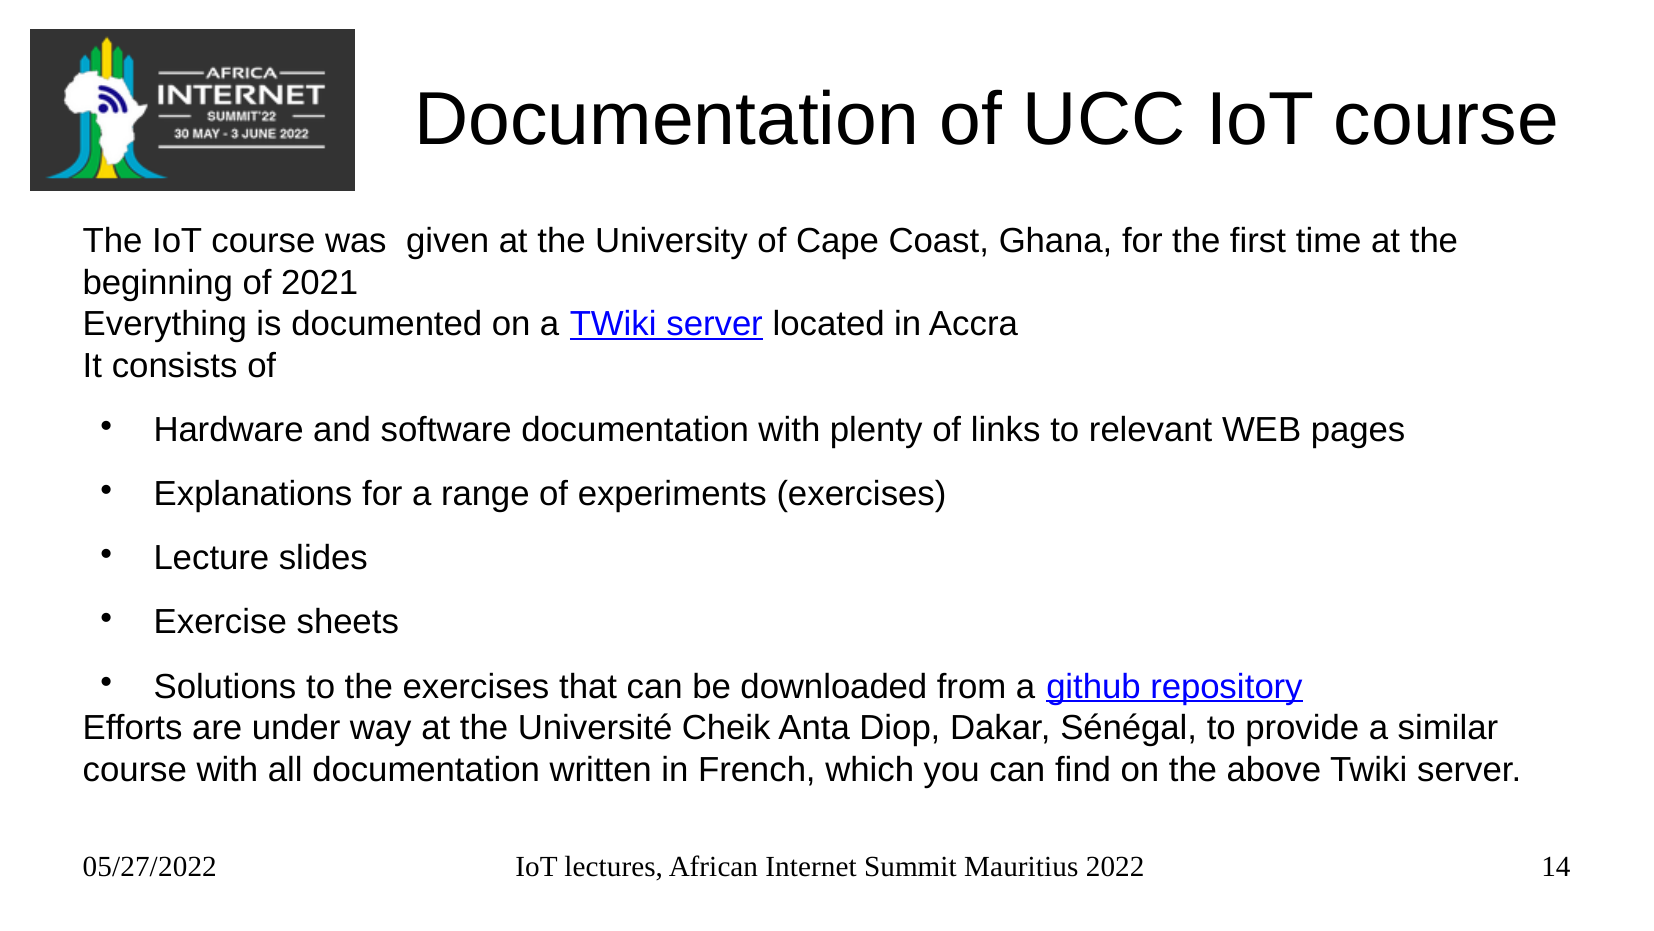

# Documentation of UCC IoT course
The IoT course was  given at the University of Cape Coast, Ghana, for the first time at the beginning of 2021
Everything is documented on a TWiki server located in Accra
It consists of
Hardware and software documentation with plenty of links to relevant WEB pages
Explanations for a range of experiments (exercises)
Lecture slides
Exercise sheets
Solutions to the exercises that can be downloaded from a github repository
Efforts are under way at the Université Cheik Anta Diop, Dakar, Sénégal, to provide a similar course with all documentation written in French, which you can find on the above Twiki server.
05/27/2022
IoT lectures, African Internet Summit Mauritius 2022
14